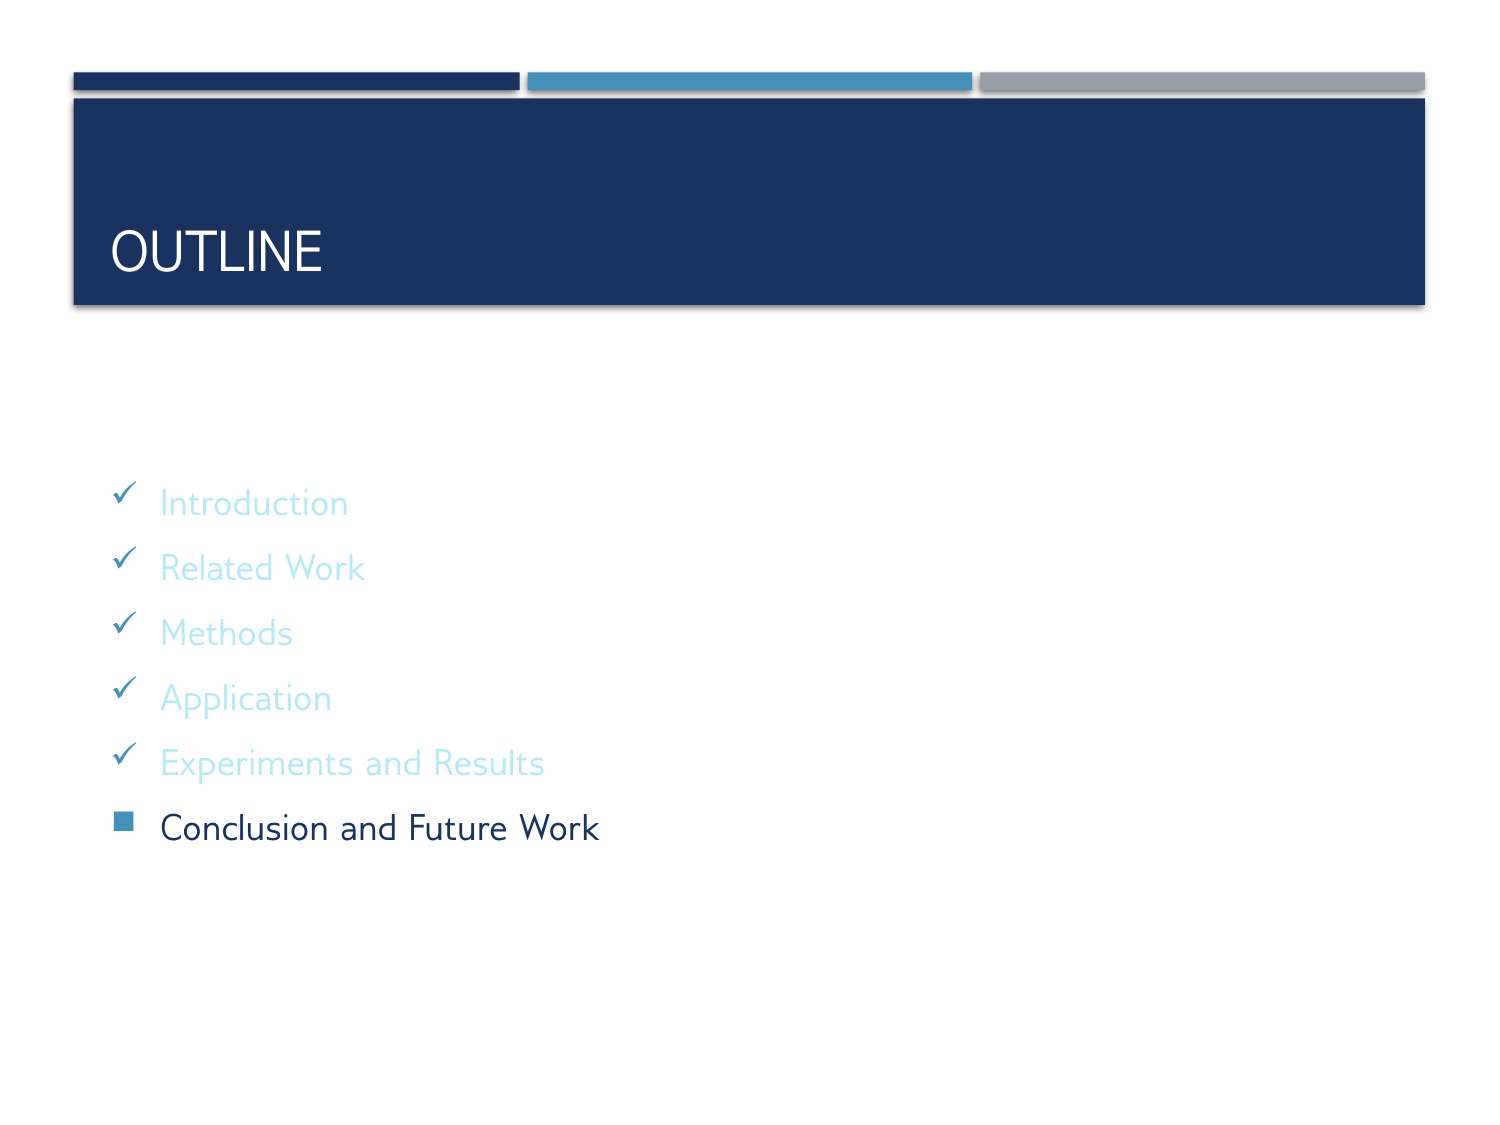

# Outline
Introduction
Related Work
Methods
Application
Experiments and Results
Conclusion and Future Work